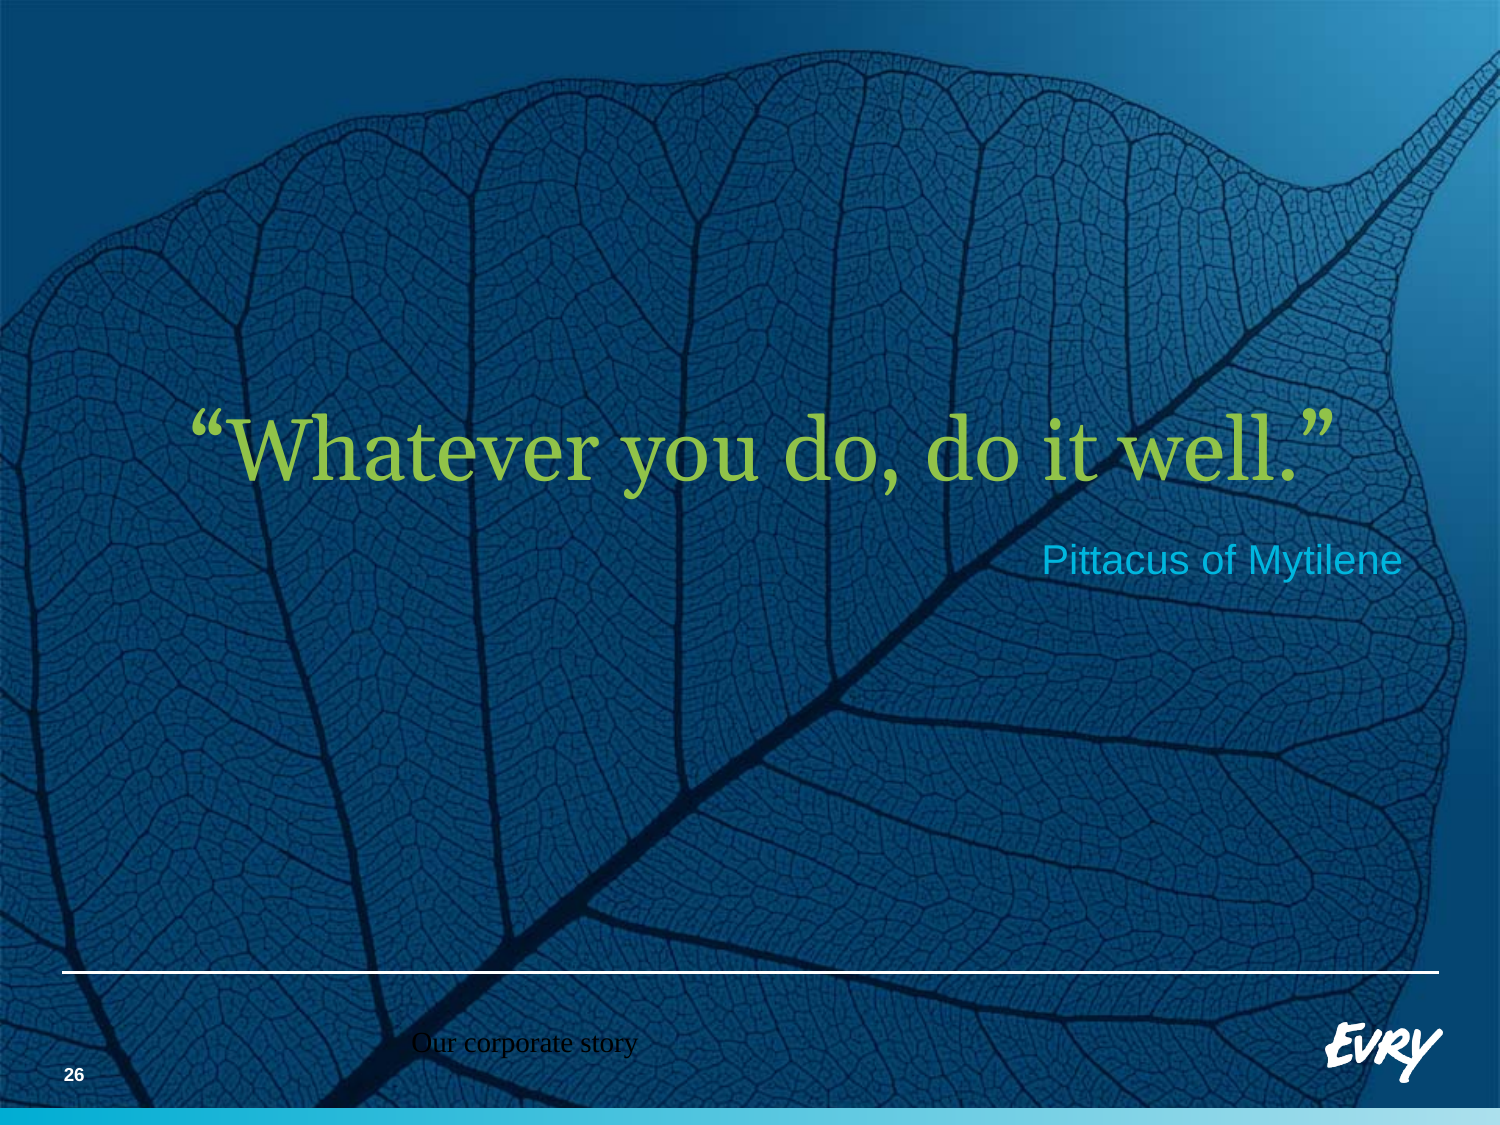

“Whatever you do, do it well.”
Pittacus of Mytilene
Our corporate story
26